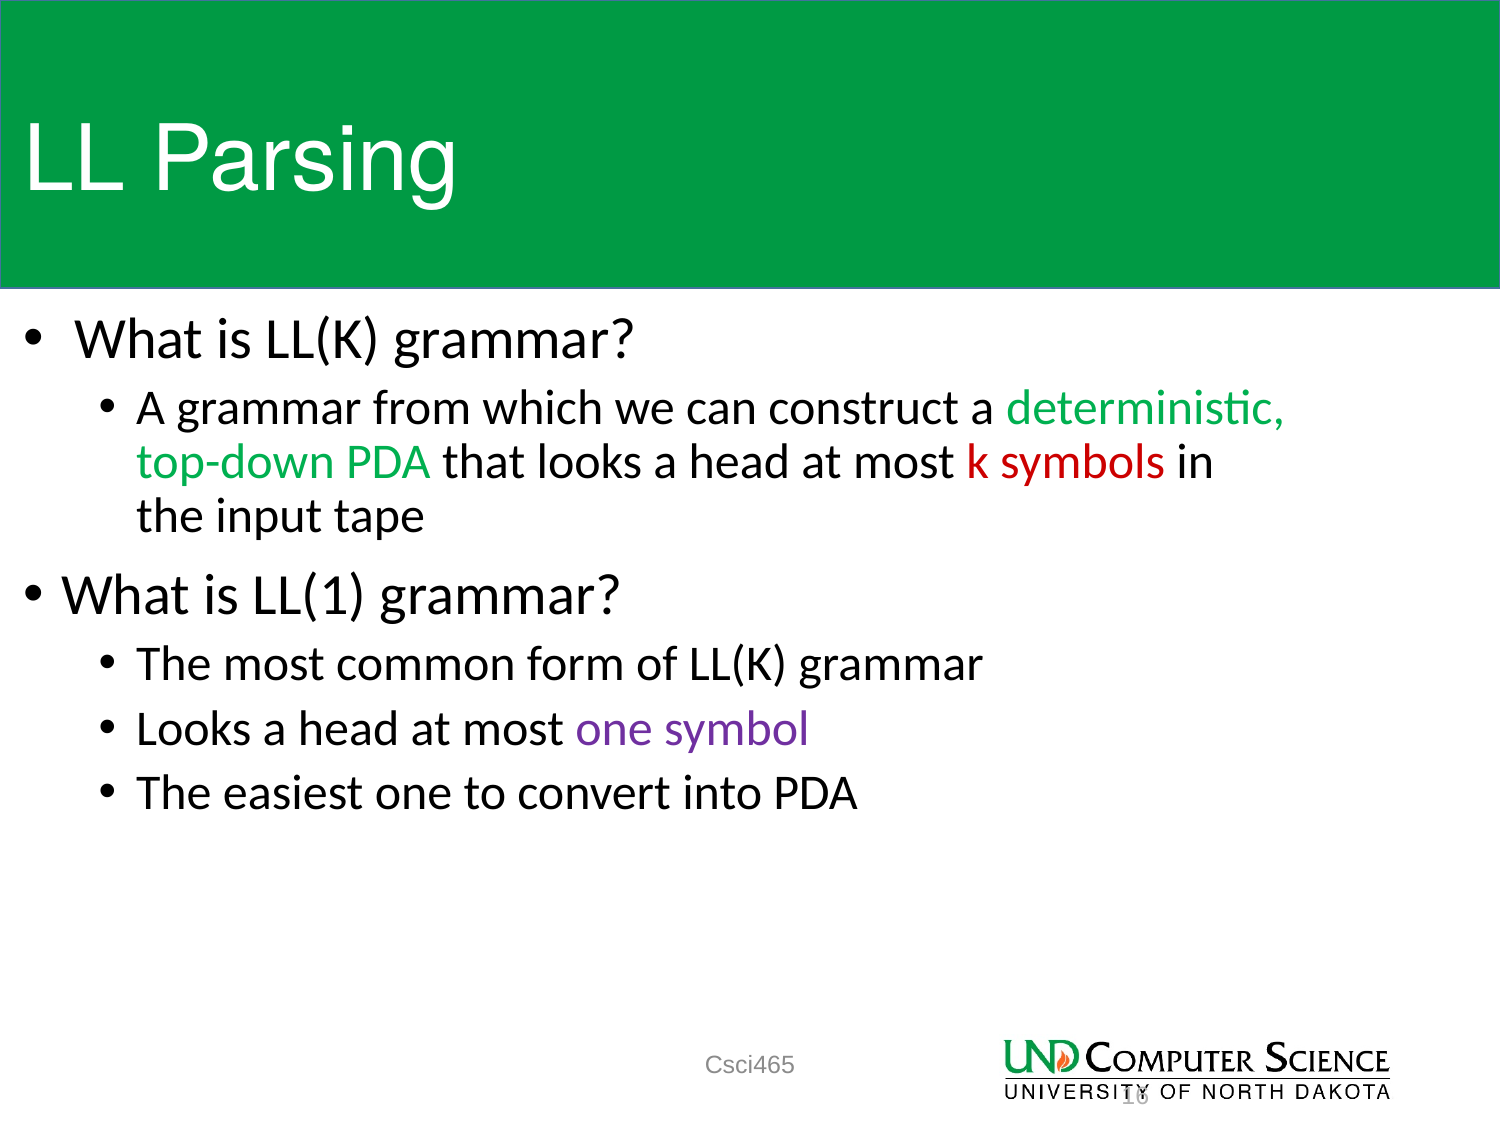

# LL Parsing
 What is LL(K) grammar?
A grammar from which we can construct a deterministic, top-down PDA that looks a head at most k symbols in the input tape
What is LL(1) grammar?
The most common form of LL(K) grammar
Looks a head at most one symbol
The easiest one to convert into PDA
Csci465
16